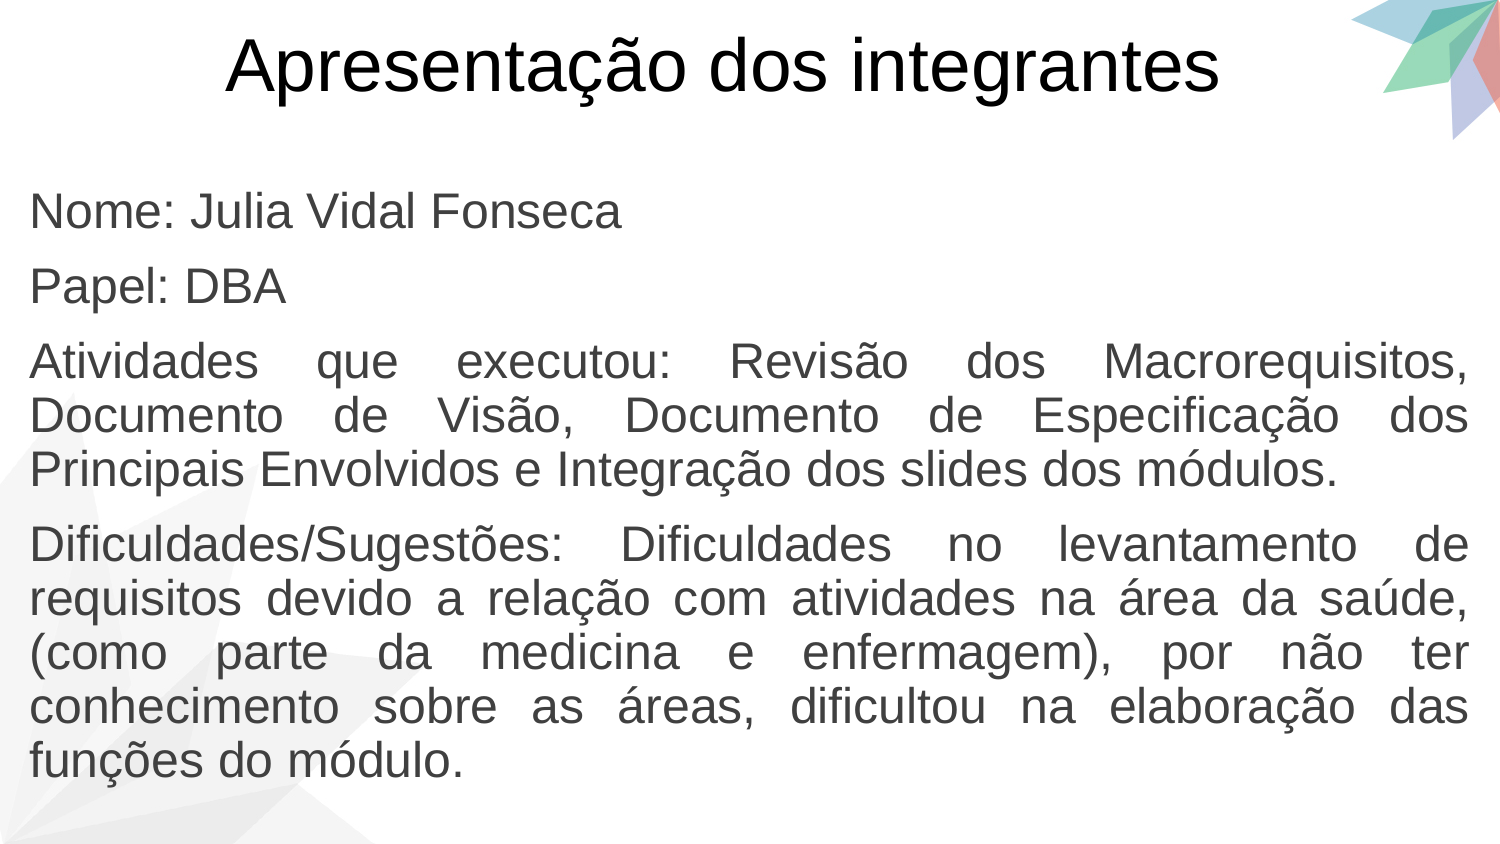

Apresentação dos integrantes
Nome: Julia Vidal Fonseca
Papel: DBA
Atividades que executou: Revisão dos Macrorequisitos, Documento de Visão, Documento de Especificação dos Principais Envolvidos e Integração dos slides dos módulos.
Dificuldades/Sugestões: Dificuldades no levantamento de requisitos devido a relação com atividades na área da saúde, (como parte da medicina e enfermagem), por não ter conhecimento sobre as áreas, dificultou na elaboração das funções do módulo.